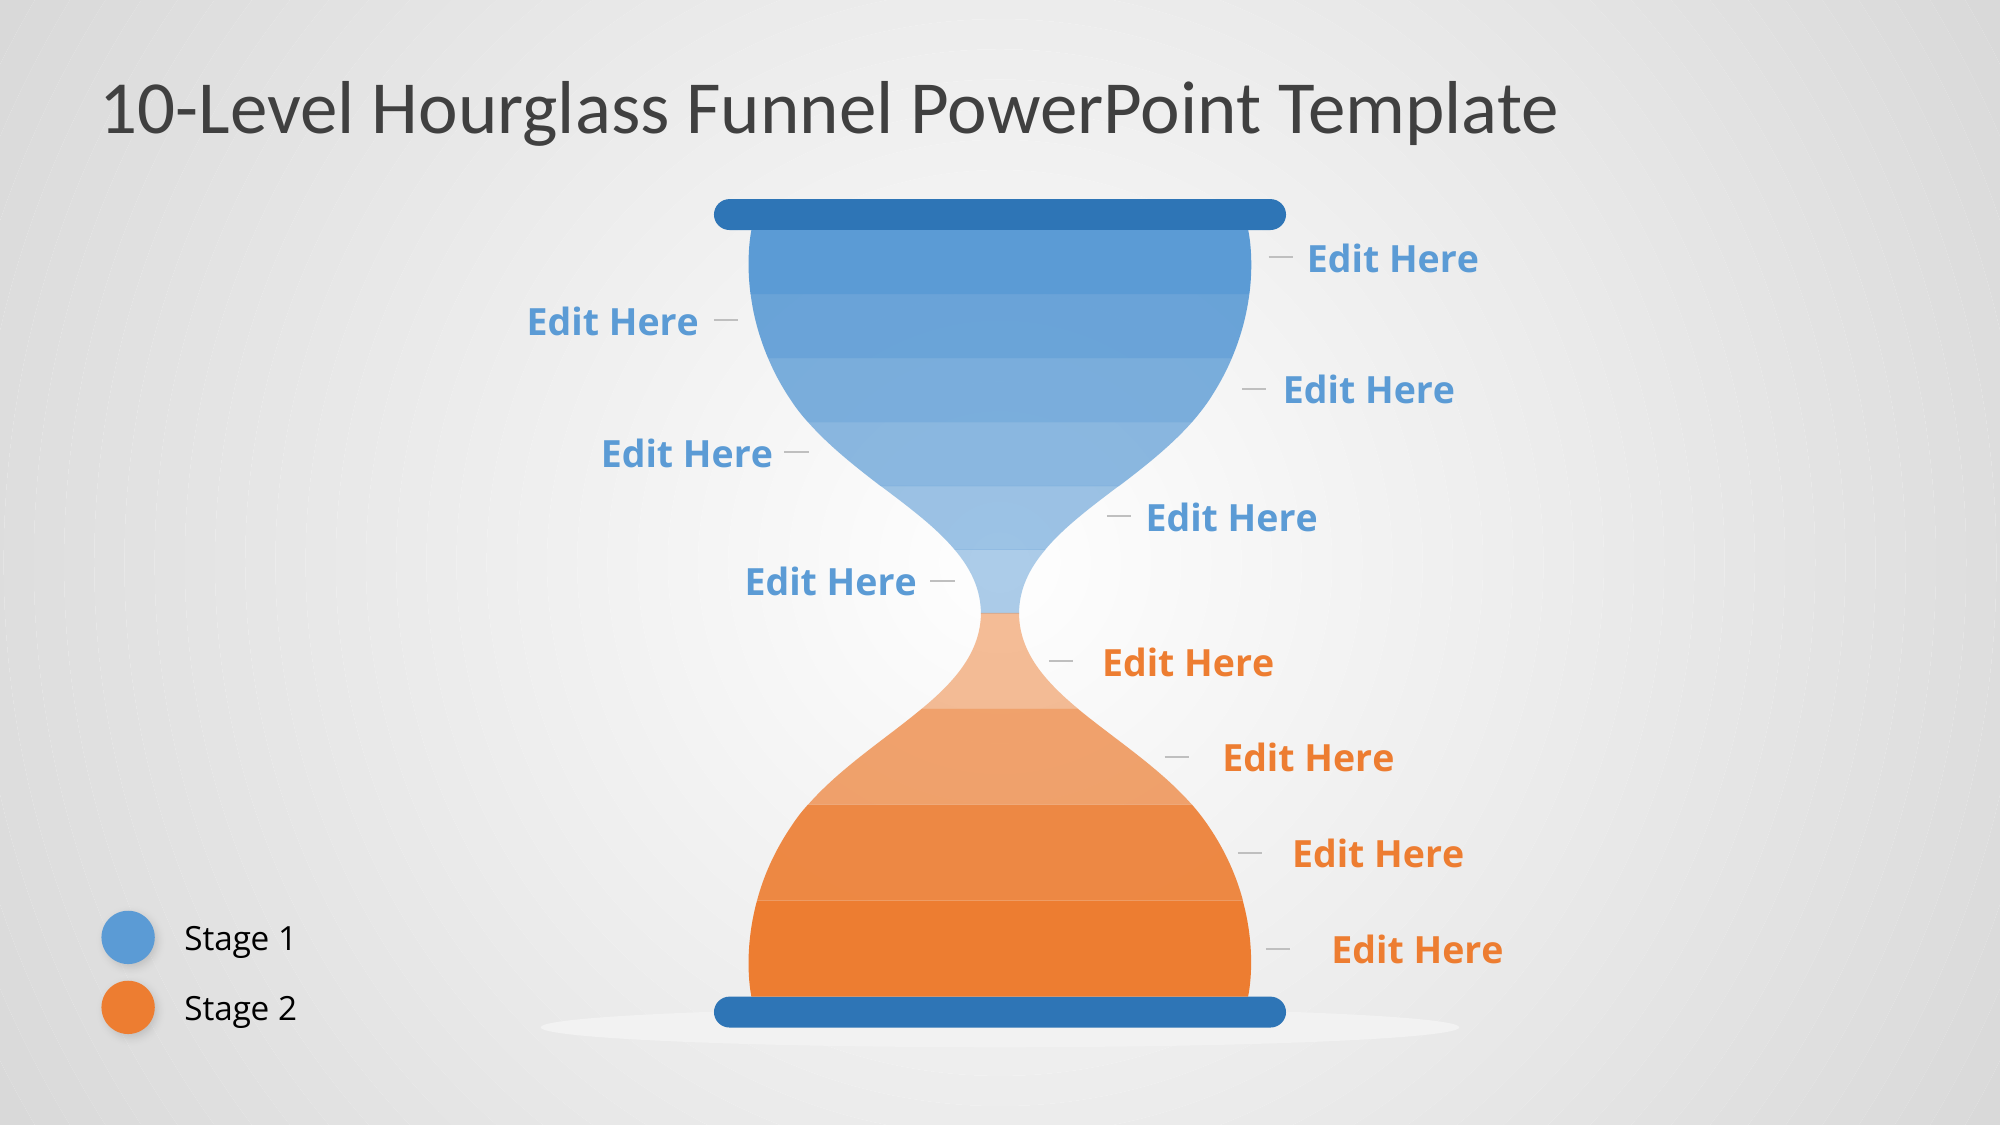

# 10-Level Hourglass Funnel PowerPoint Template

Edit Here

Edit Here

Edit Here
Edit Here

Edit Here

Edit Here

Edit Here

Edit Here

Edit Here

Stage 1

Edit Here
Stage 2